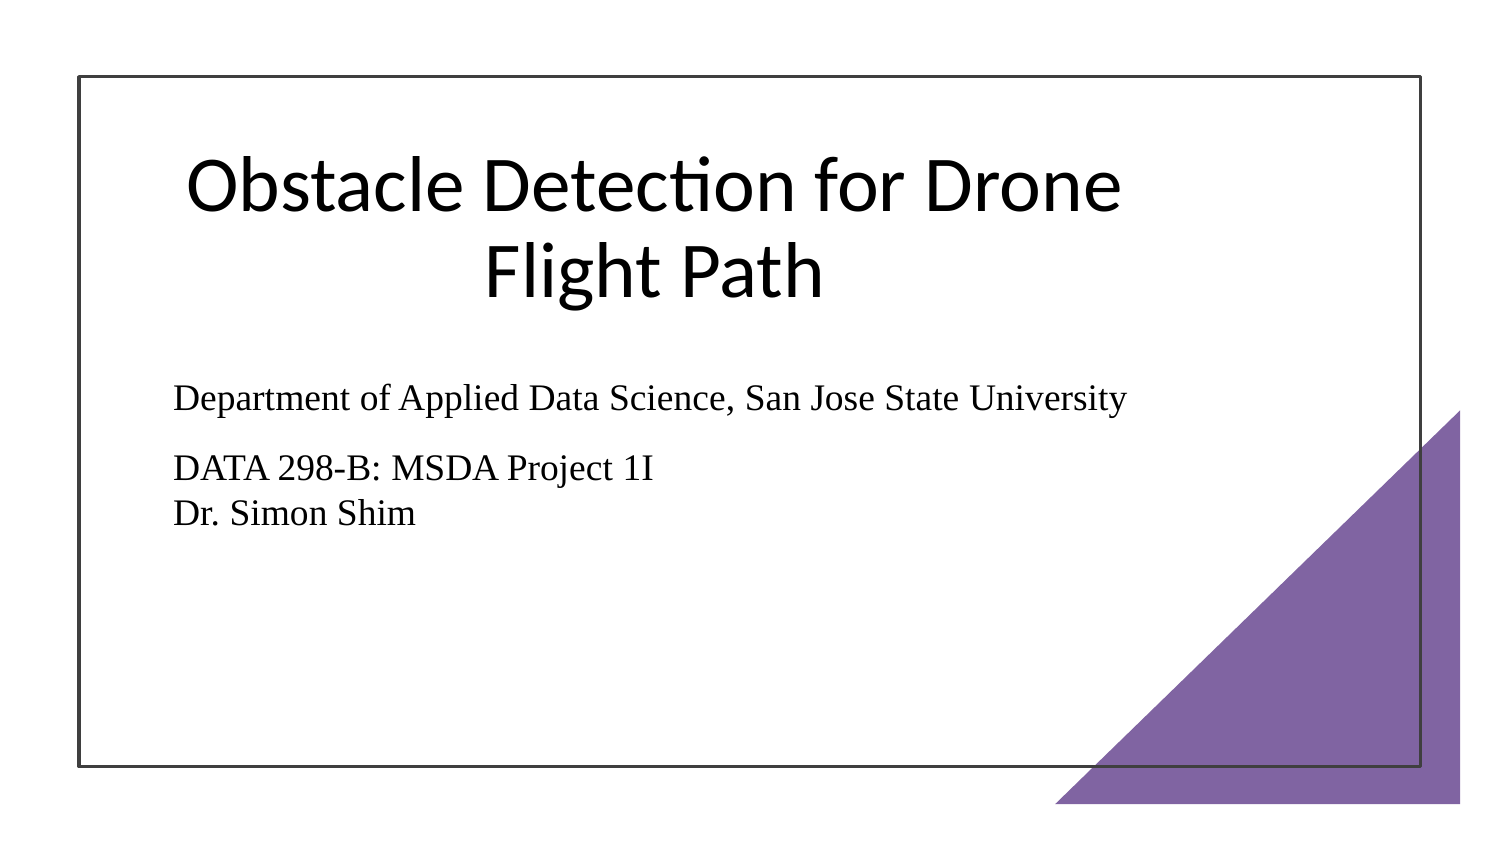

# Obstacle Detection for Drone Flight Path
Department of Applied Data Science, San Jose State University
DATA 298-B: MSDA Project 1I
Dr. Simon Shim